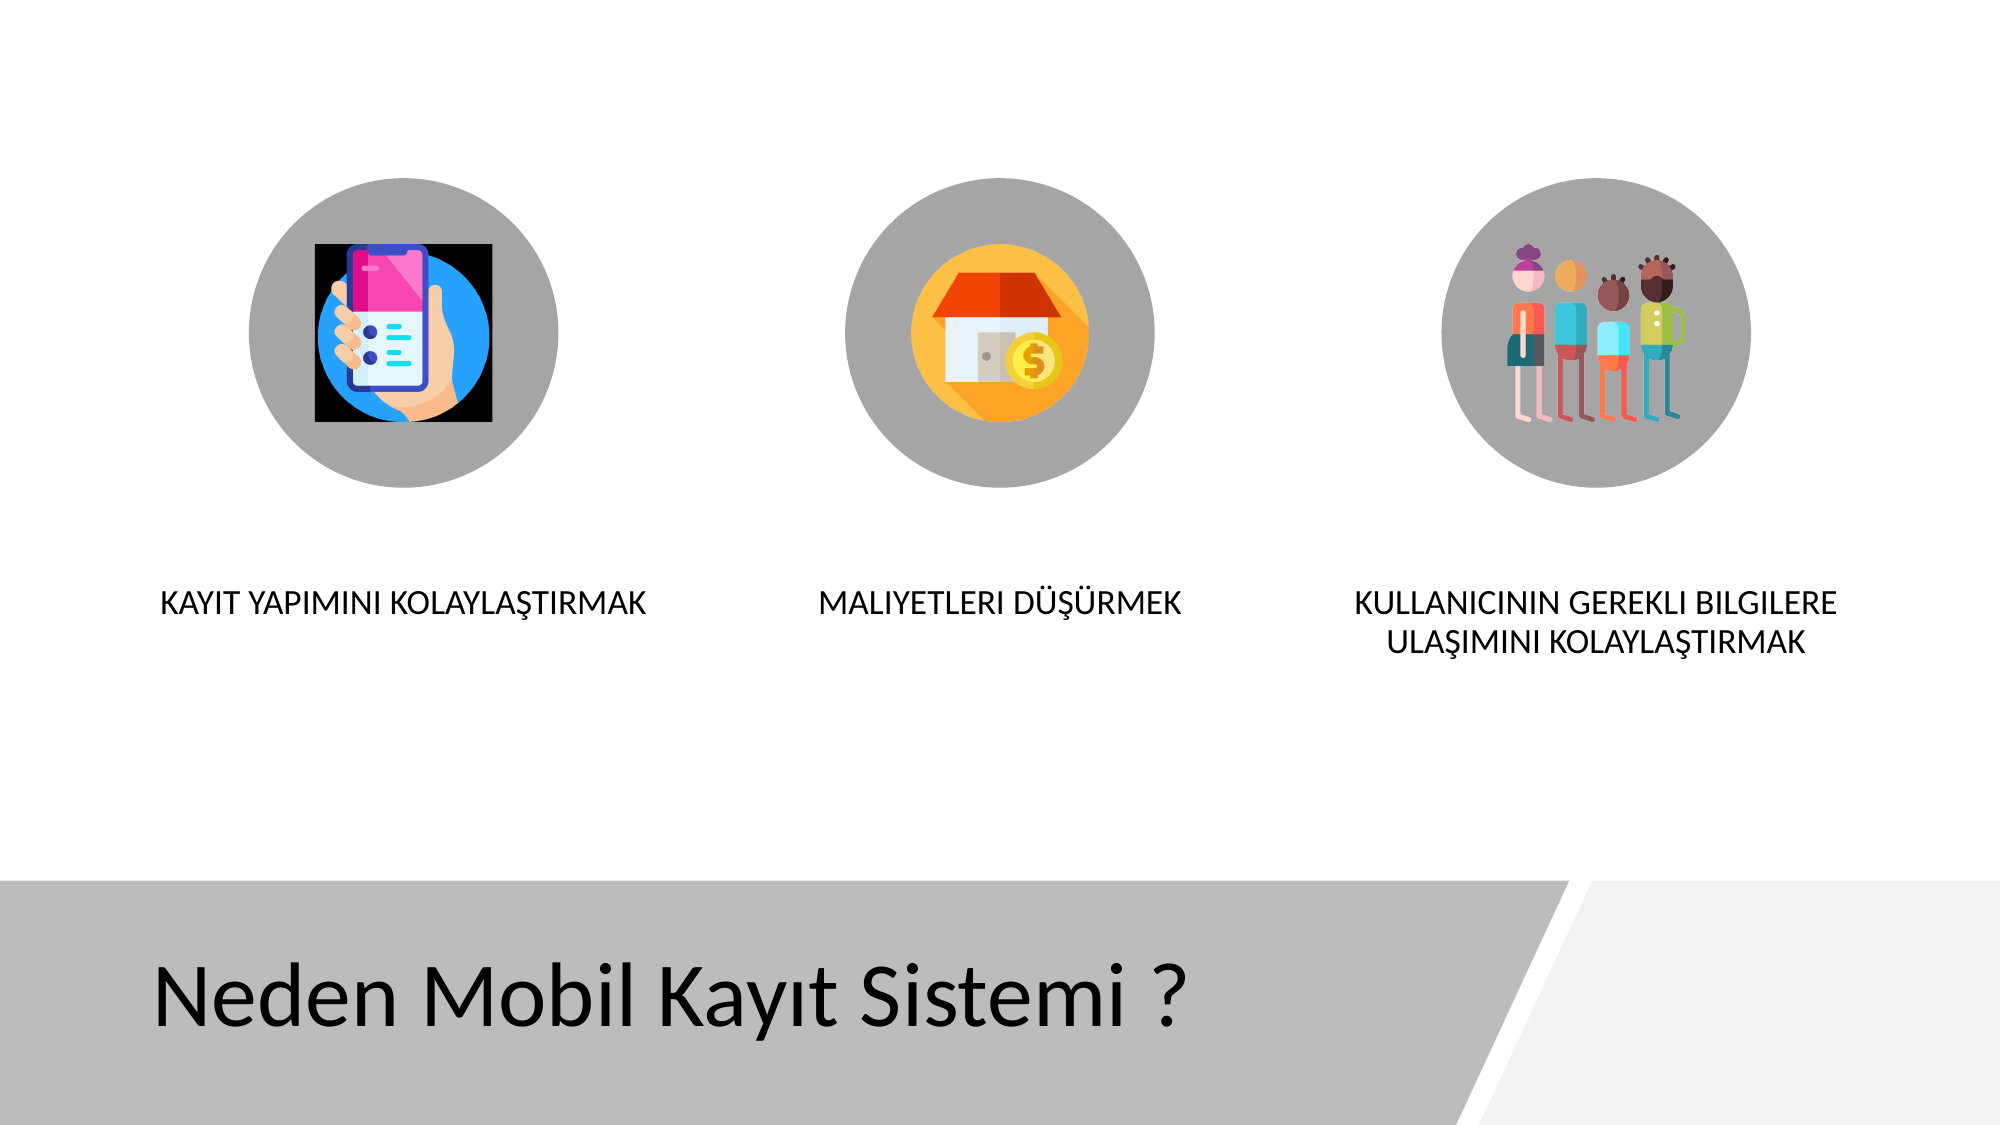

KAYIT YAPIMINI KOLAYLAŞTIRMAK

MALIYETLERI DÜŞÜRMEK

KULLANICININ GEREKLI BILGILERE ULAŞIMINI KOLAYLAŞTIRMAK

# Neden Mobil Kayıt Sistemi ?